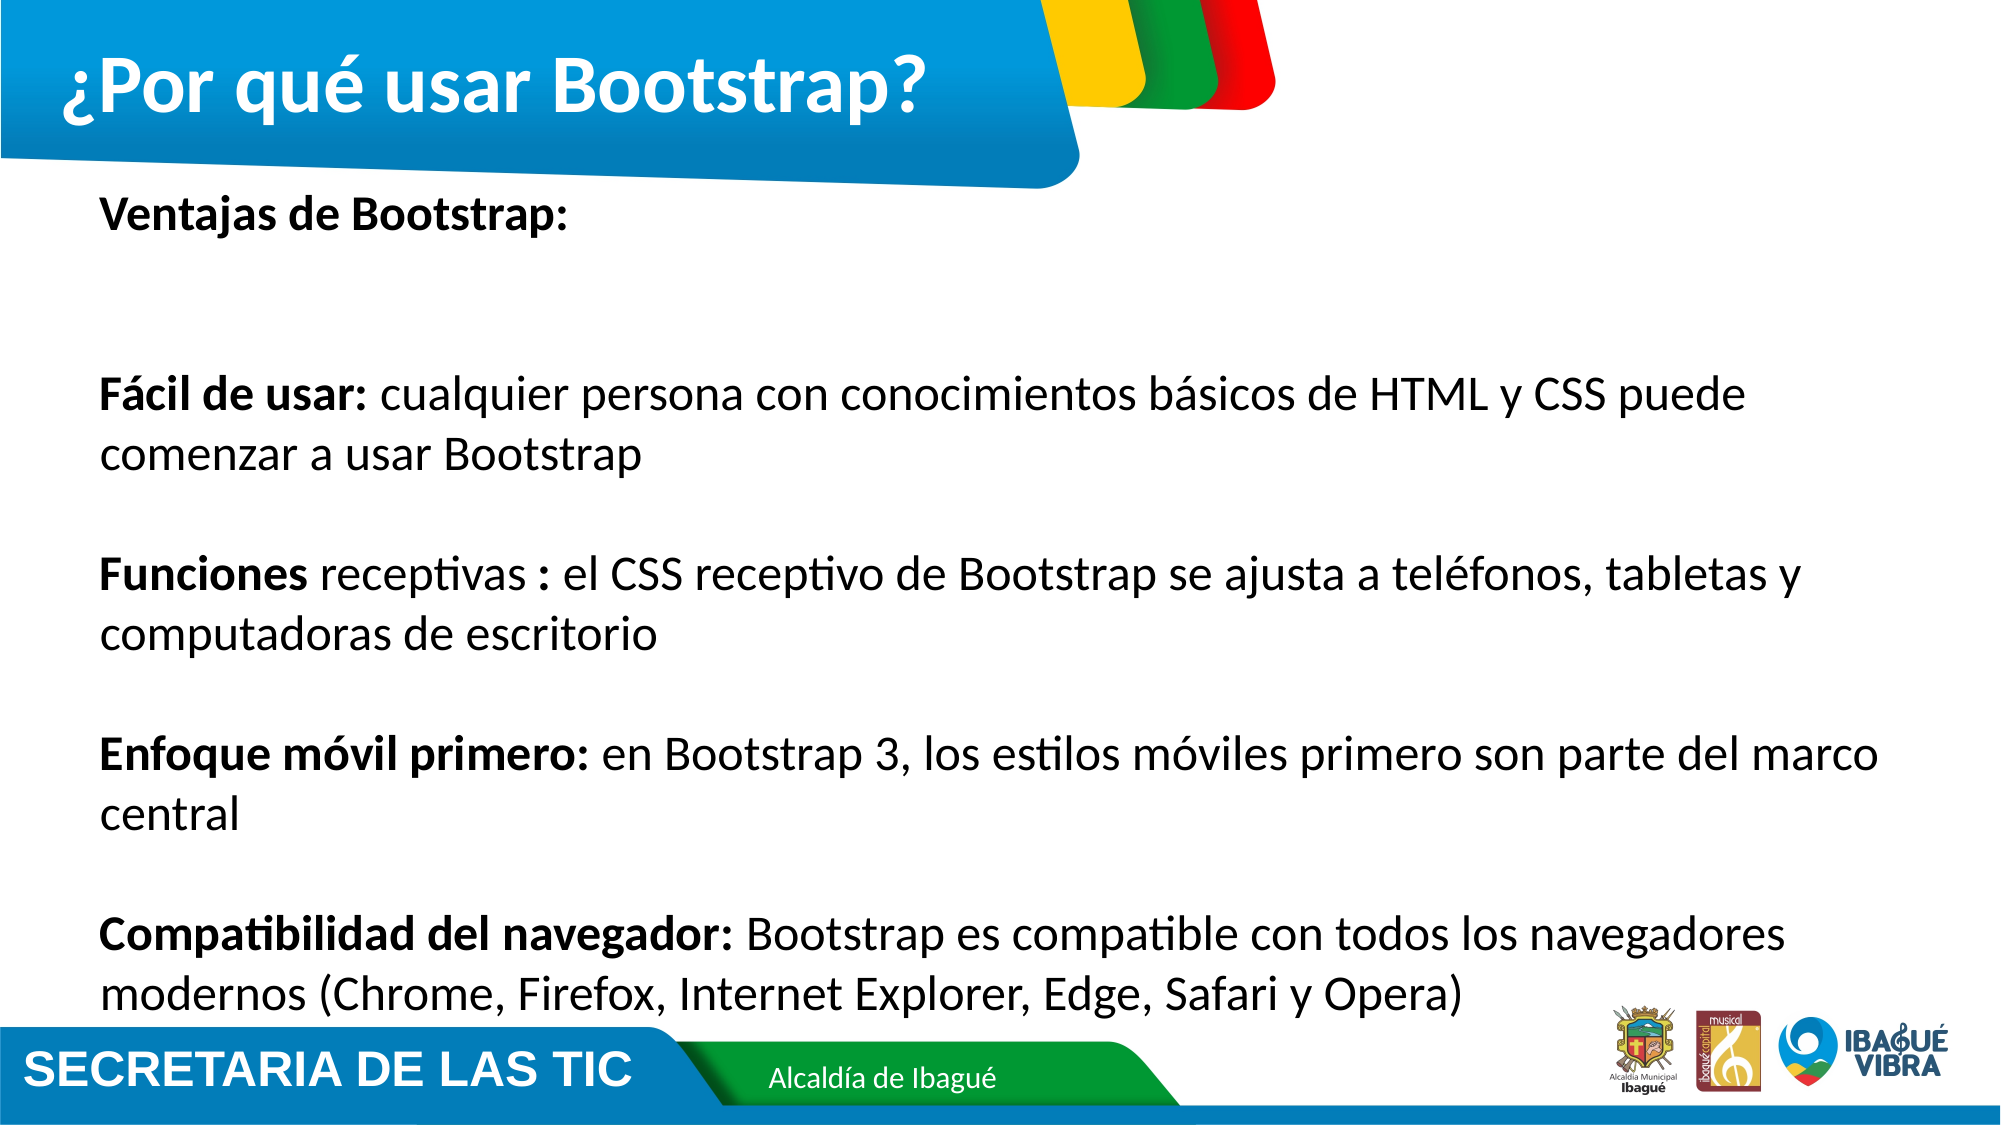

¿Por qué usar Bootstrap?
Ventajas de Bootstrap:

Fácil de usar: cualquier persona con conocimientos básicos de HTML y CSS puede comenzar a usar Bootstrap

Funciones receptivas : el CSS receptivo de Bootstrap se ajusta a teléfonos, tabletas y computadoras de escritorio

Enfoque móvil primero: en Bootstrap 3, los estilos móviles primero son parte del marco central

Compatibilidad del navegador: Bootstrap es compatible con todos los navegadores modernos (Chrome, Firefox, Internet Explorer, Edge, Safari y Opera)
SECRETARIA DE LAS TIC
Alcaldía de Ibagué